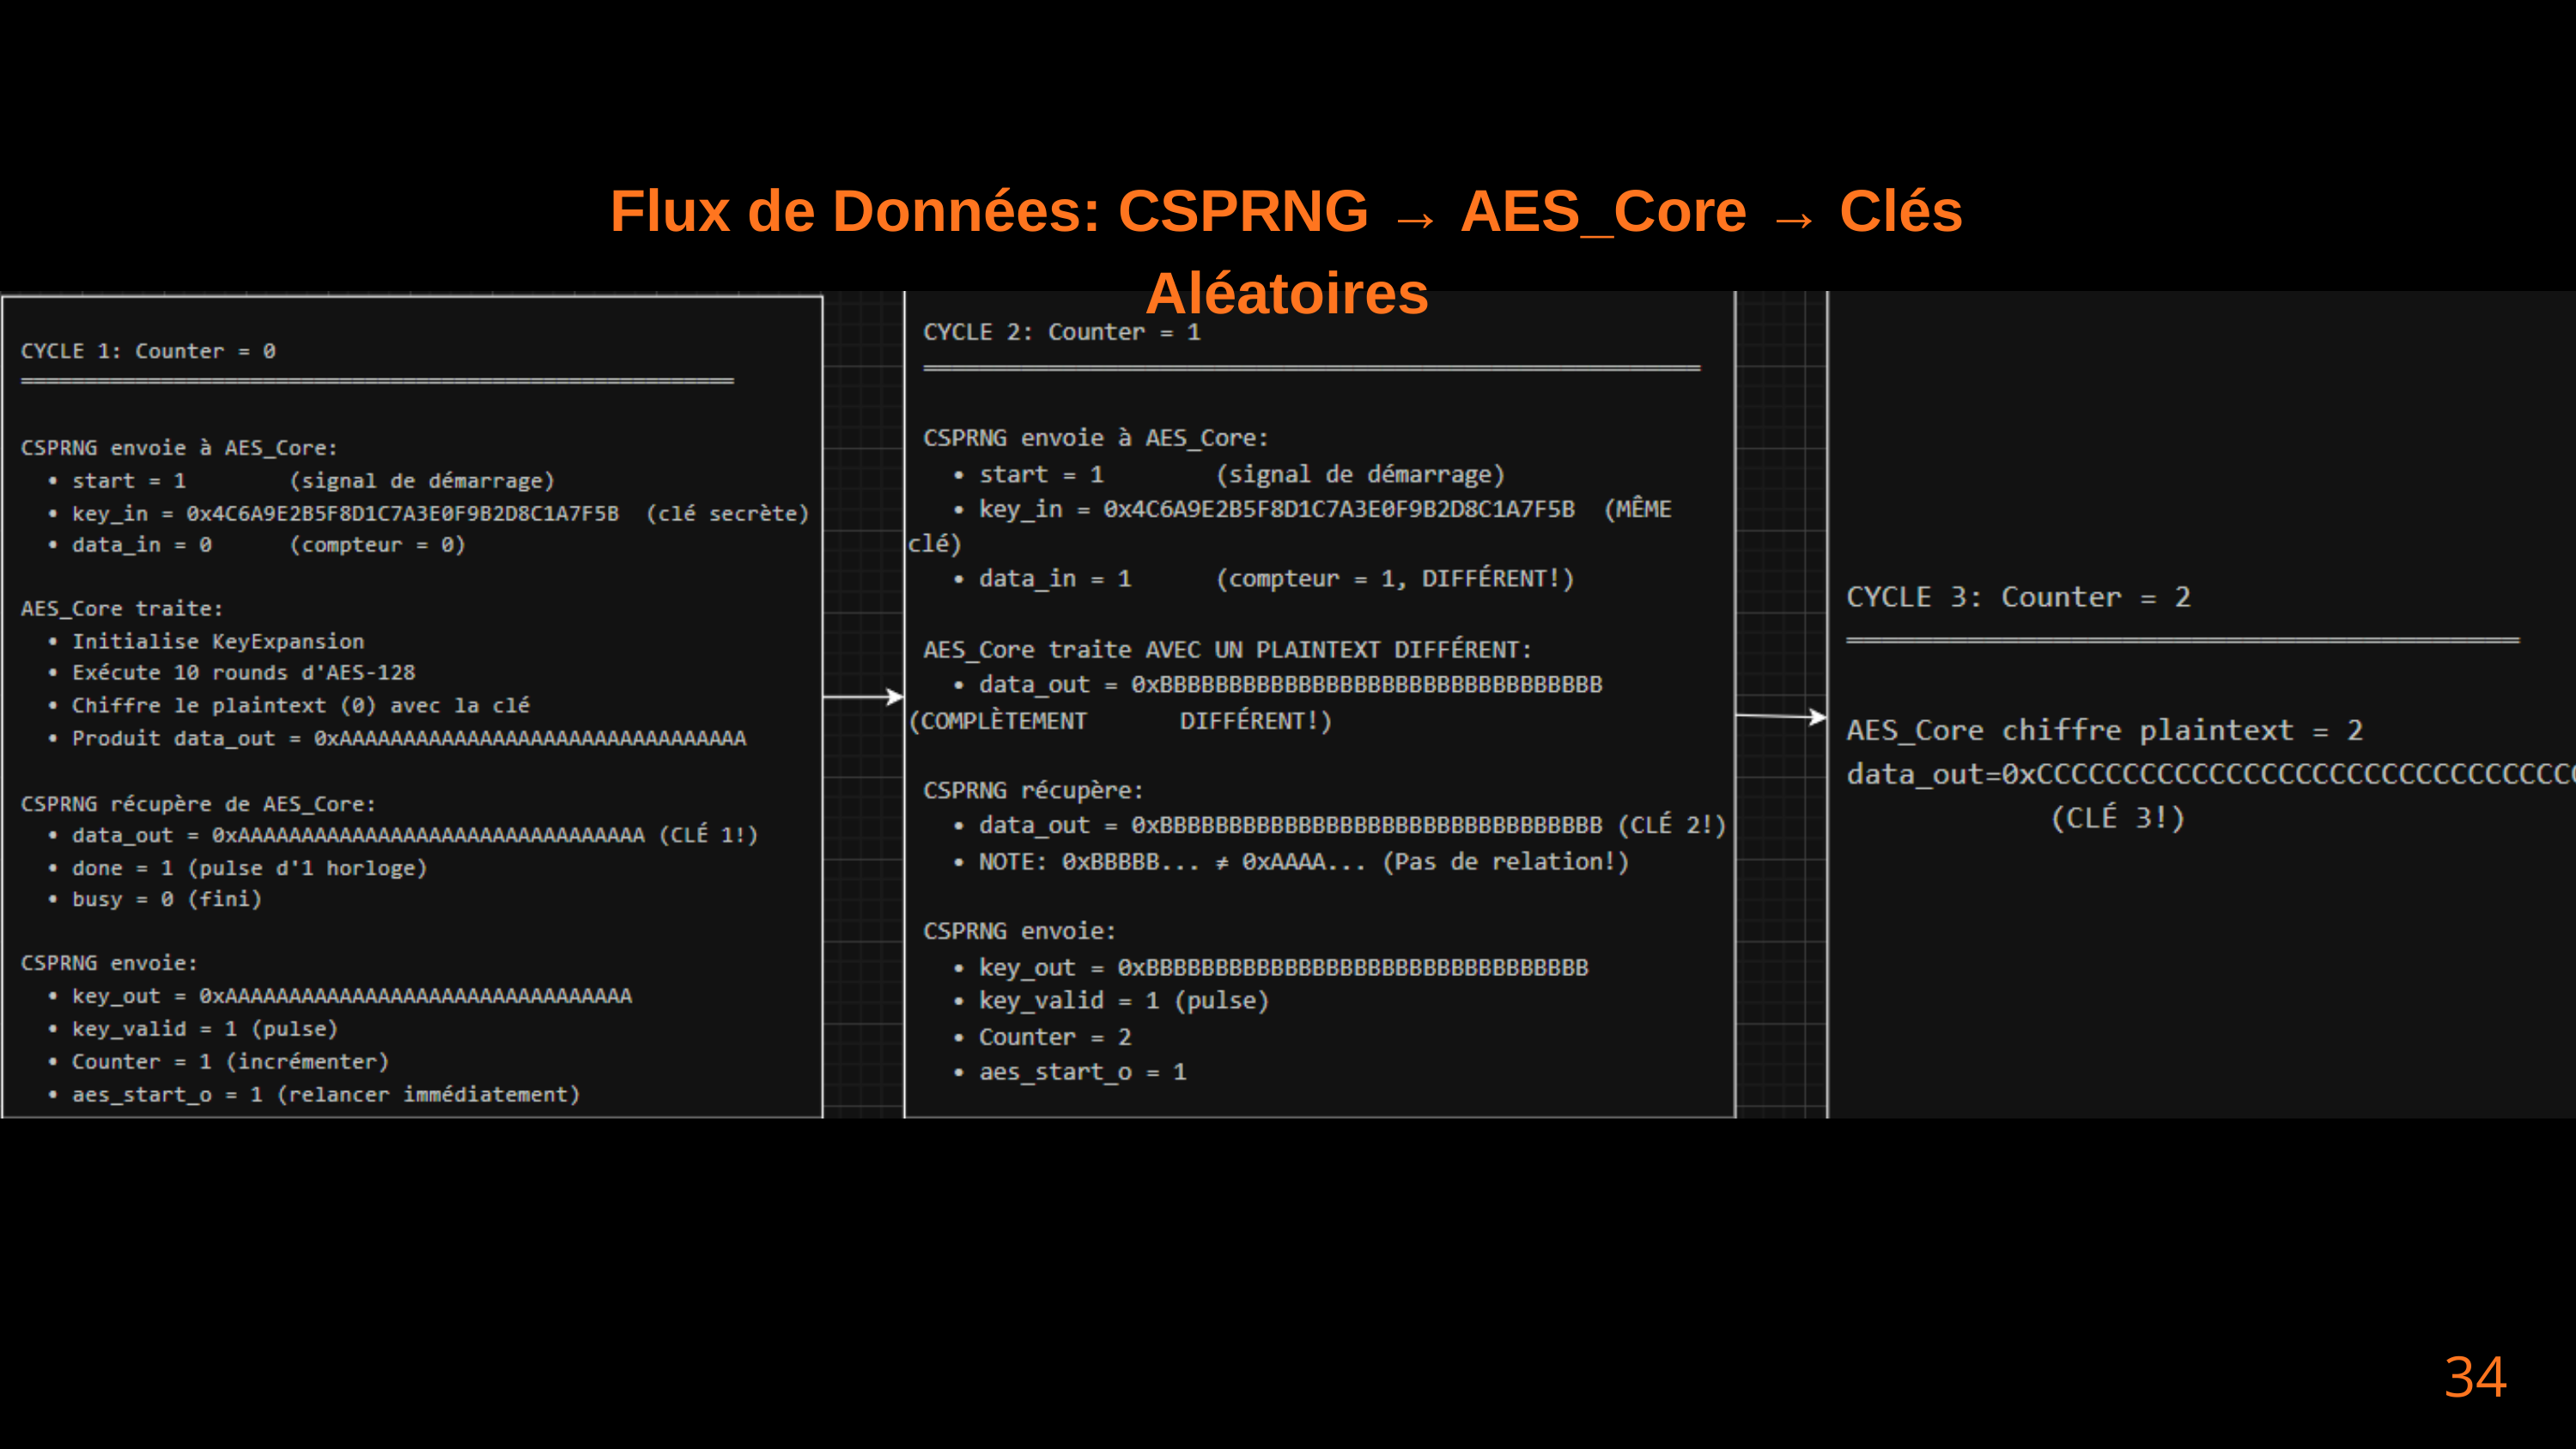

Flux de Données: CSPRNG → AES_Core → Clés Aléatoires

34